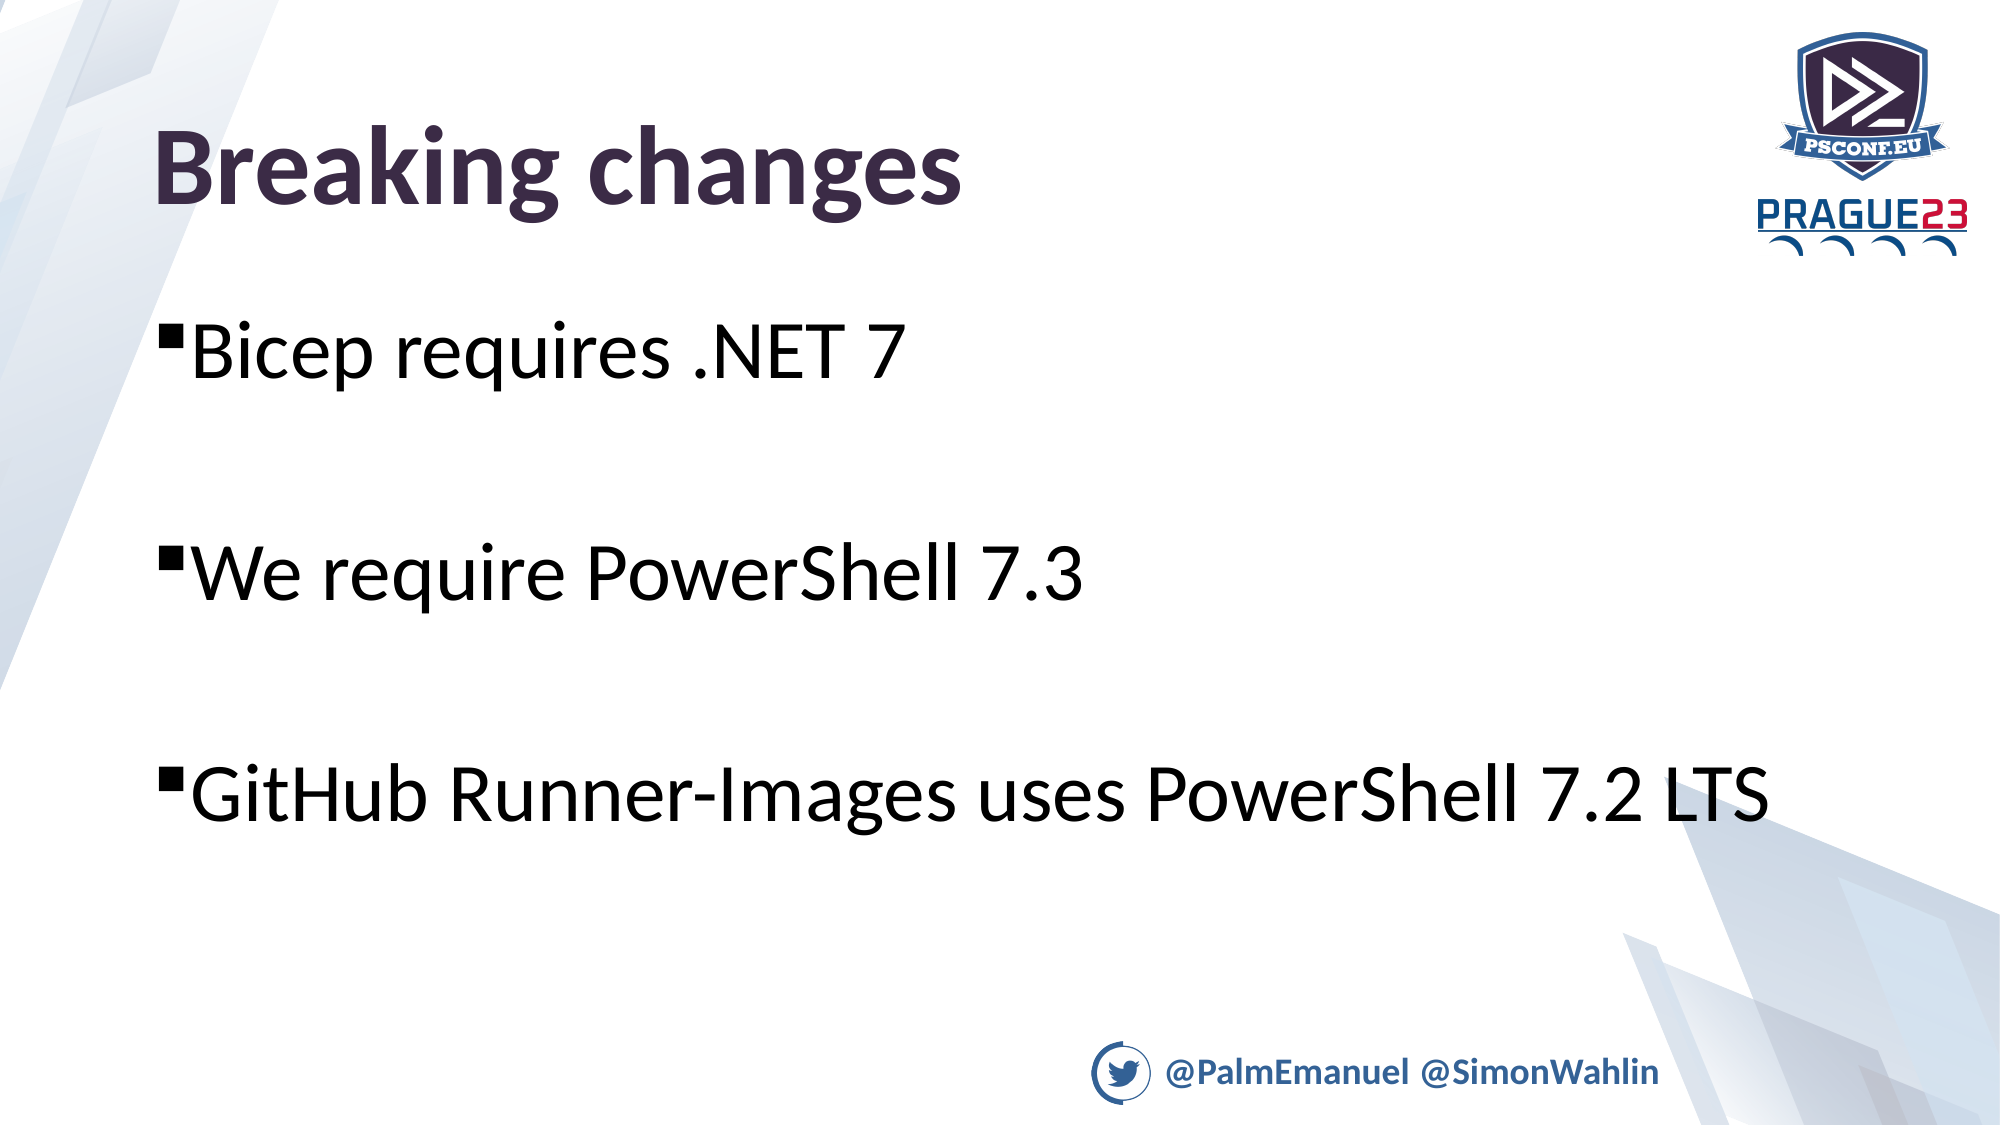

# Breaking changes
Bicep requires .NET 7

We require PowerShell 7.3

GitHub Runner-Images uses PowerShell 7.2 LTS